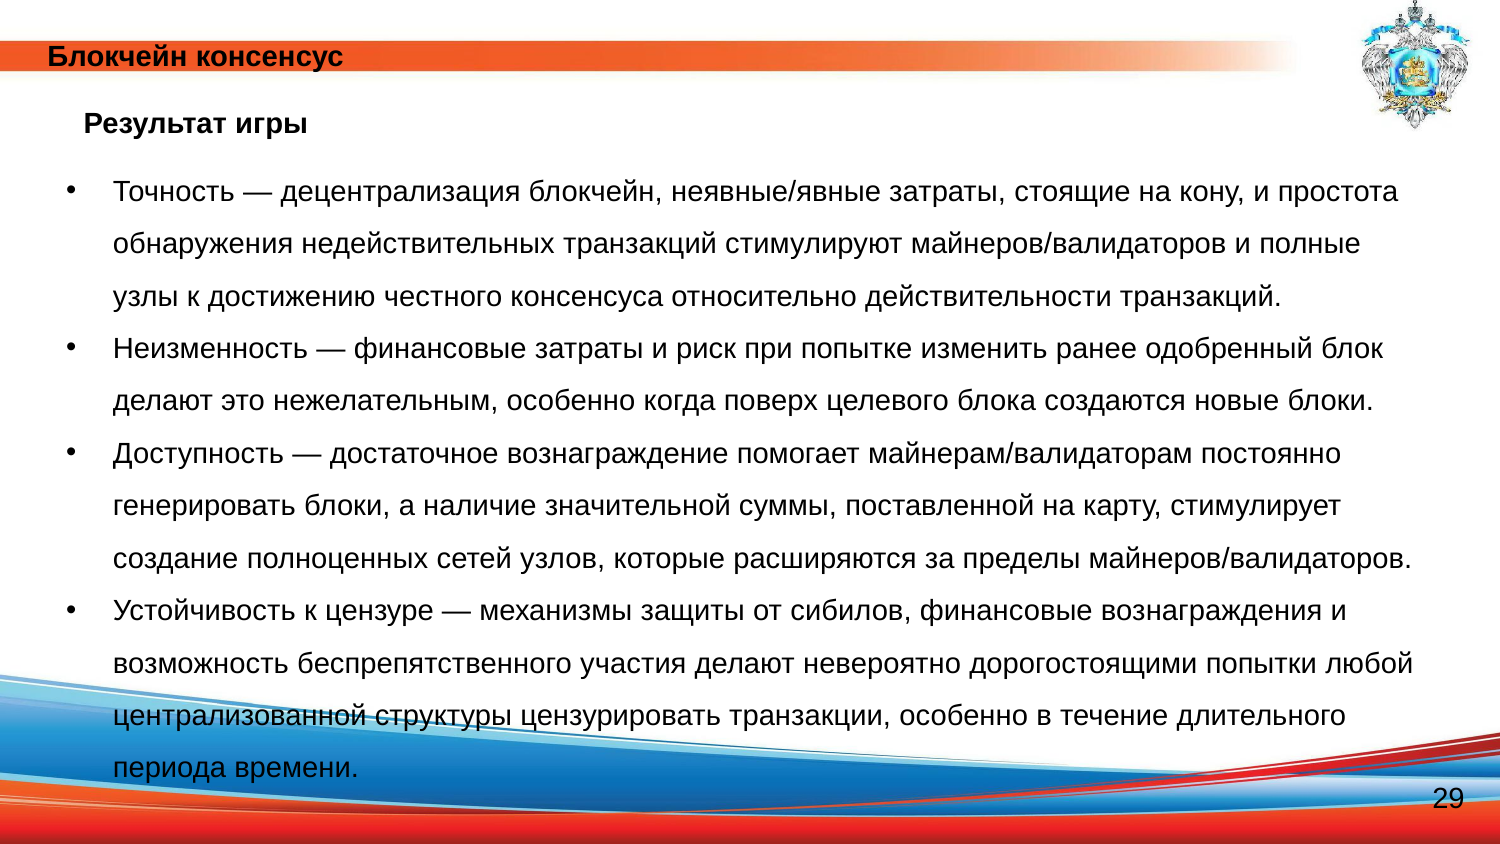

Блокчейн консенсус
Результат игры
Точность — децентрализация блокчейн, неявные/явные затраты, стоящие на кону, и простота обнаружения недействительных транзакций стимулируют майнеров/валидаторов и полные узлы к достижению честного консенсуса относительно действительности транзакций.
Неизменность — финансовые затраты и риск при попытке изменить ранее одобренный блок делают это нежелательным, особенно когда поверх целевого блока создаются новые блоки.
Доступность — достаточное вознаграждение помогает майнерам/валидаторам постоянно генерировать блоки, а наличие значительной суммы, поставленной на карту, стимулирует создание полноценных сетей узлов, которые расширяются за пределы майнеров/валидаторов.
Устойчивость к цензуре — механизмы защиты от сибилов, финансовые вознаграждения и возможность беспрепятственного участия делают невероятно дорогостоящими попытки любой централизованной структуры цензурировать транзакции, особенно в течение длительного периода времени.
29